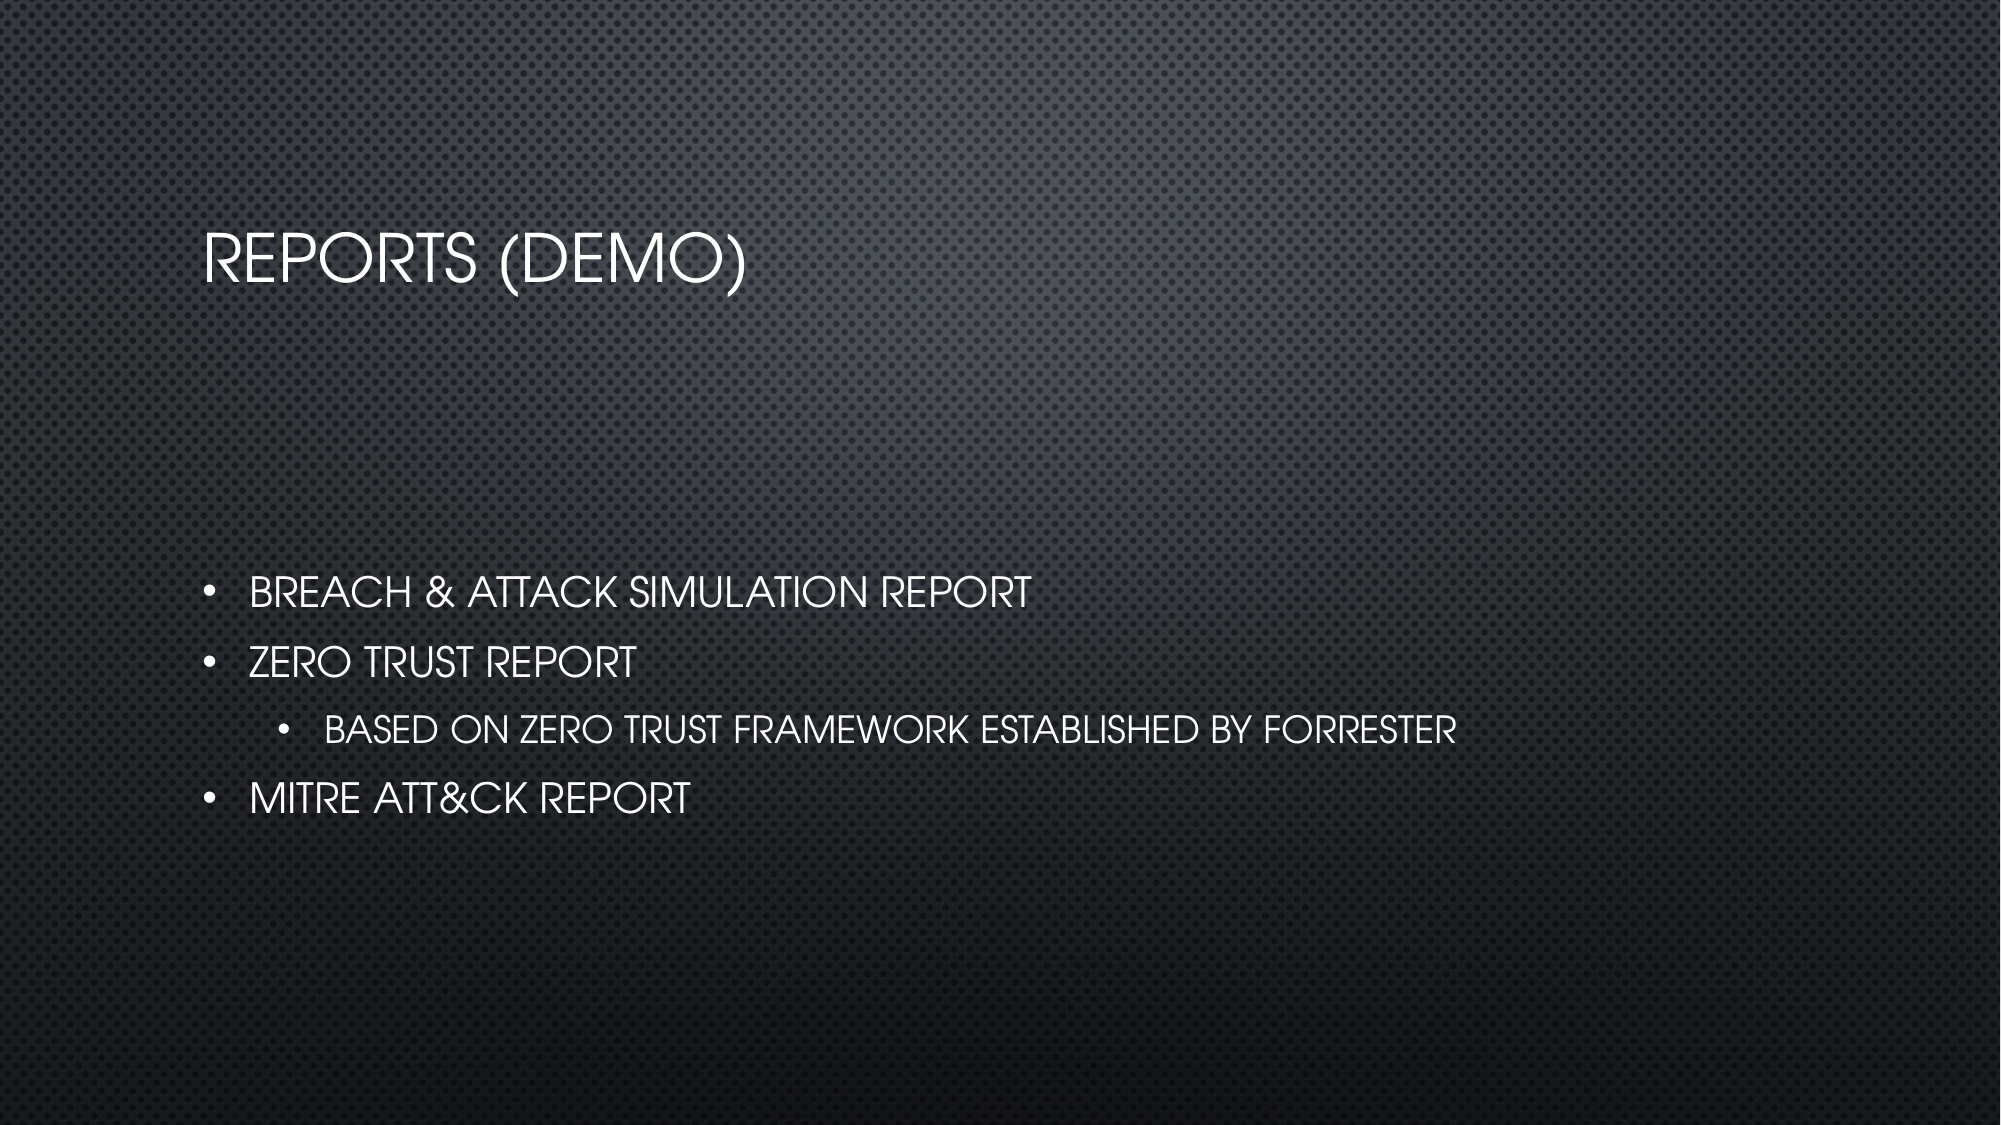

# reports (DEMO)
Breach & Attack Simulation Report
Zero Trust Report
Based on Zero Trust Framework established by Forrester
Mitre ATT&CK Report